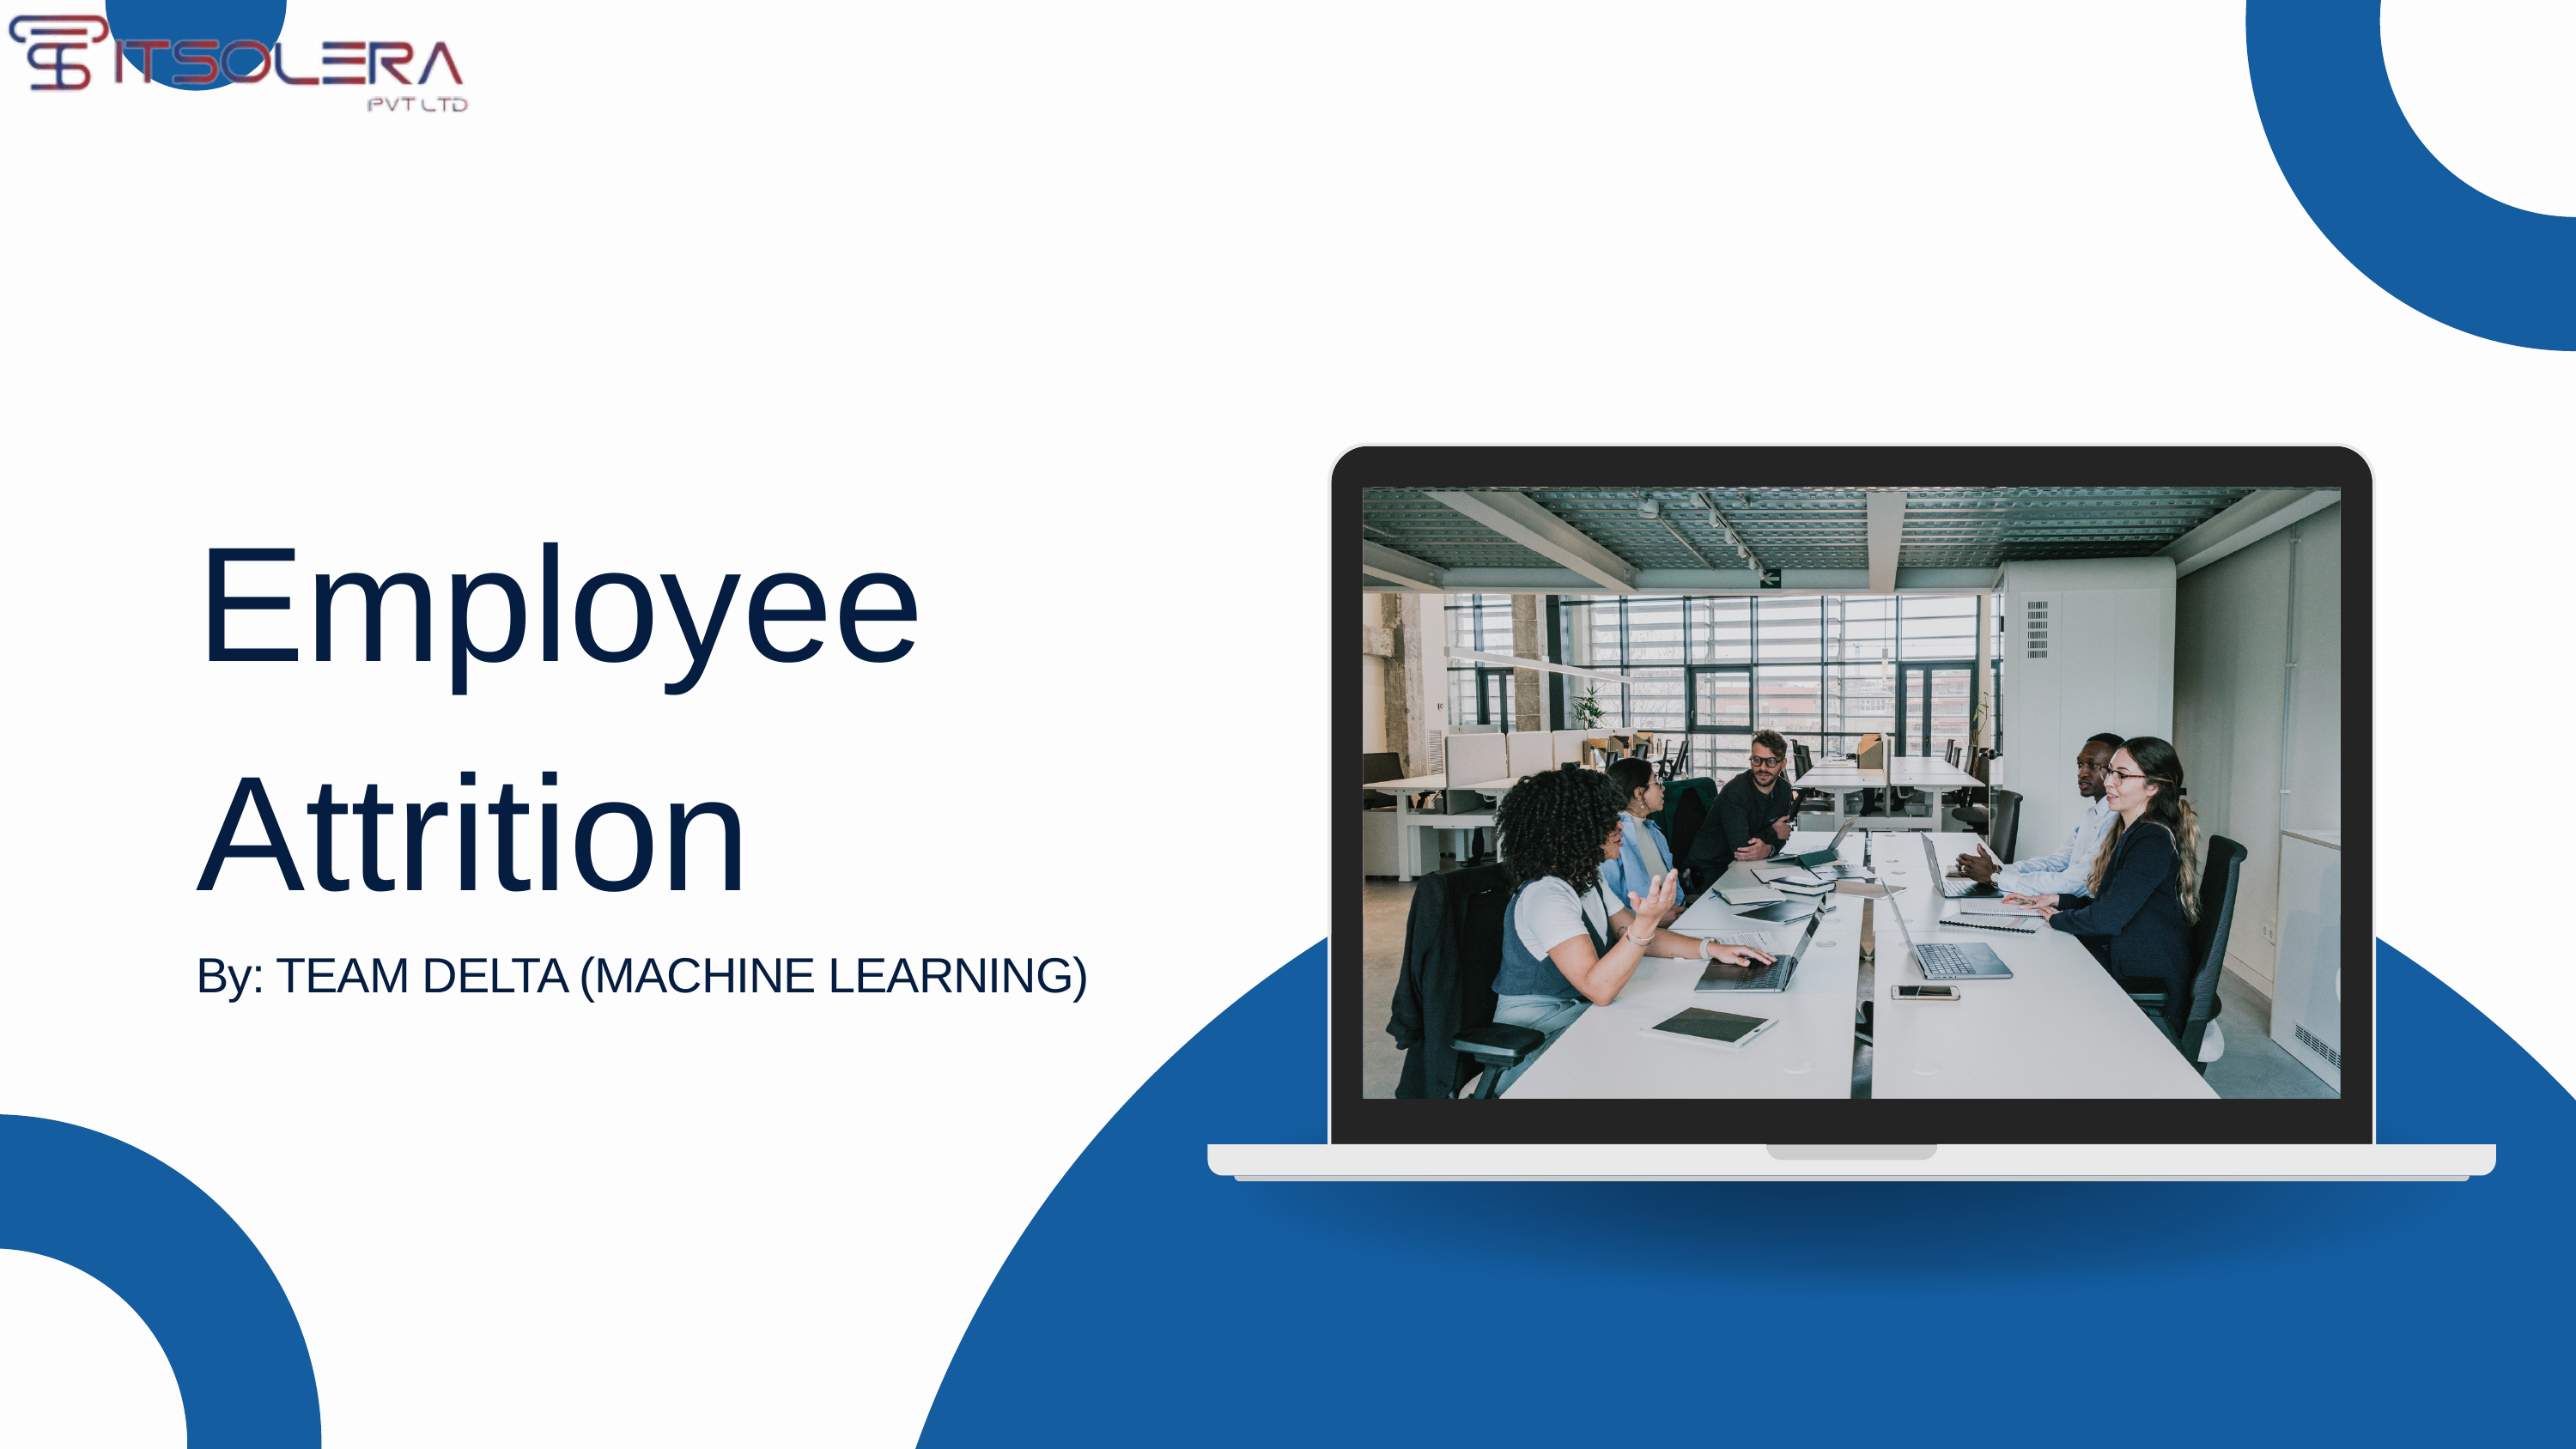

Employee Attrition

By: TEAM DELTA (MACHINE LEARNING)